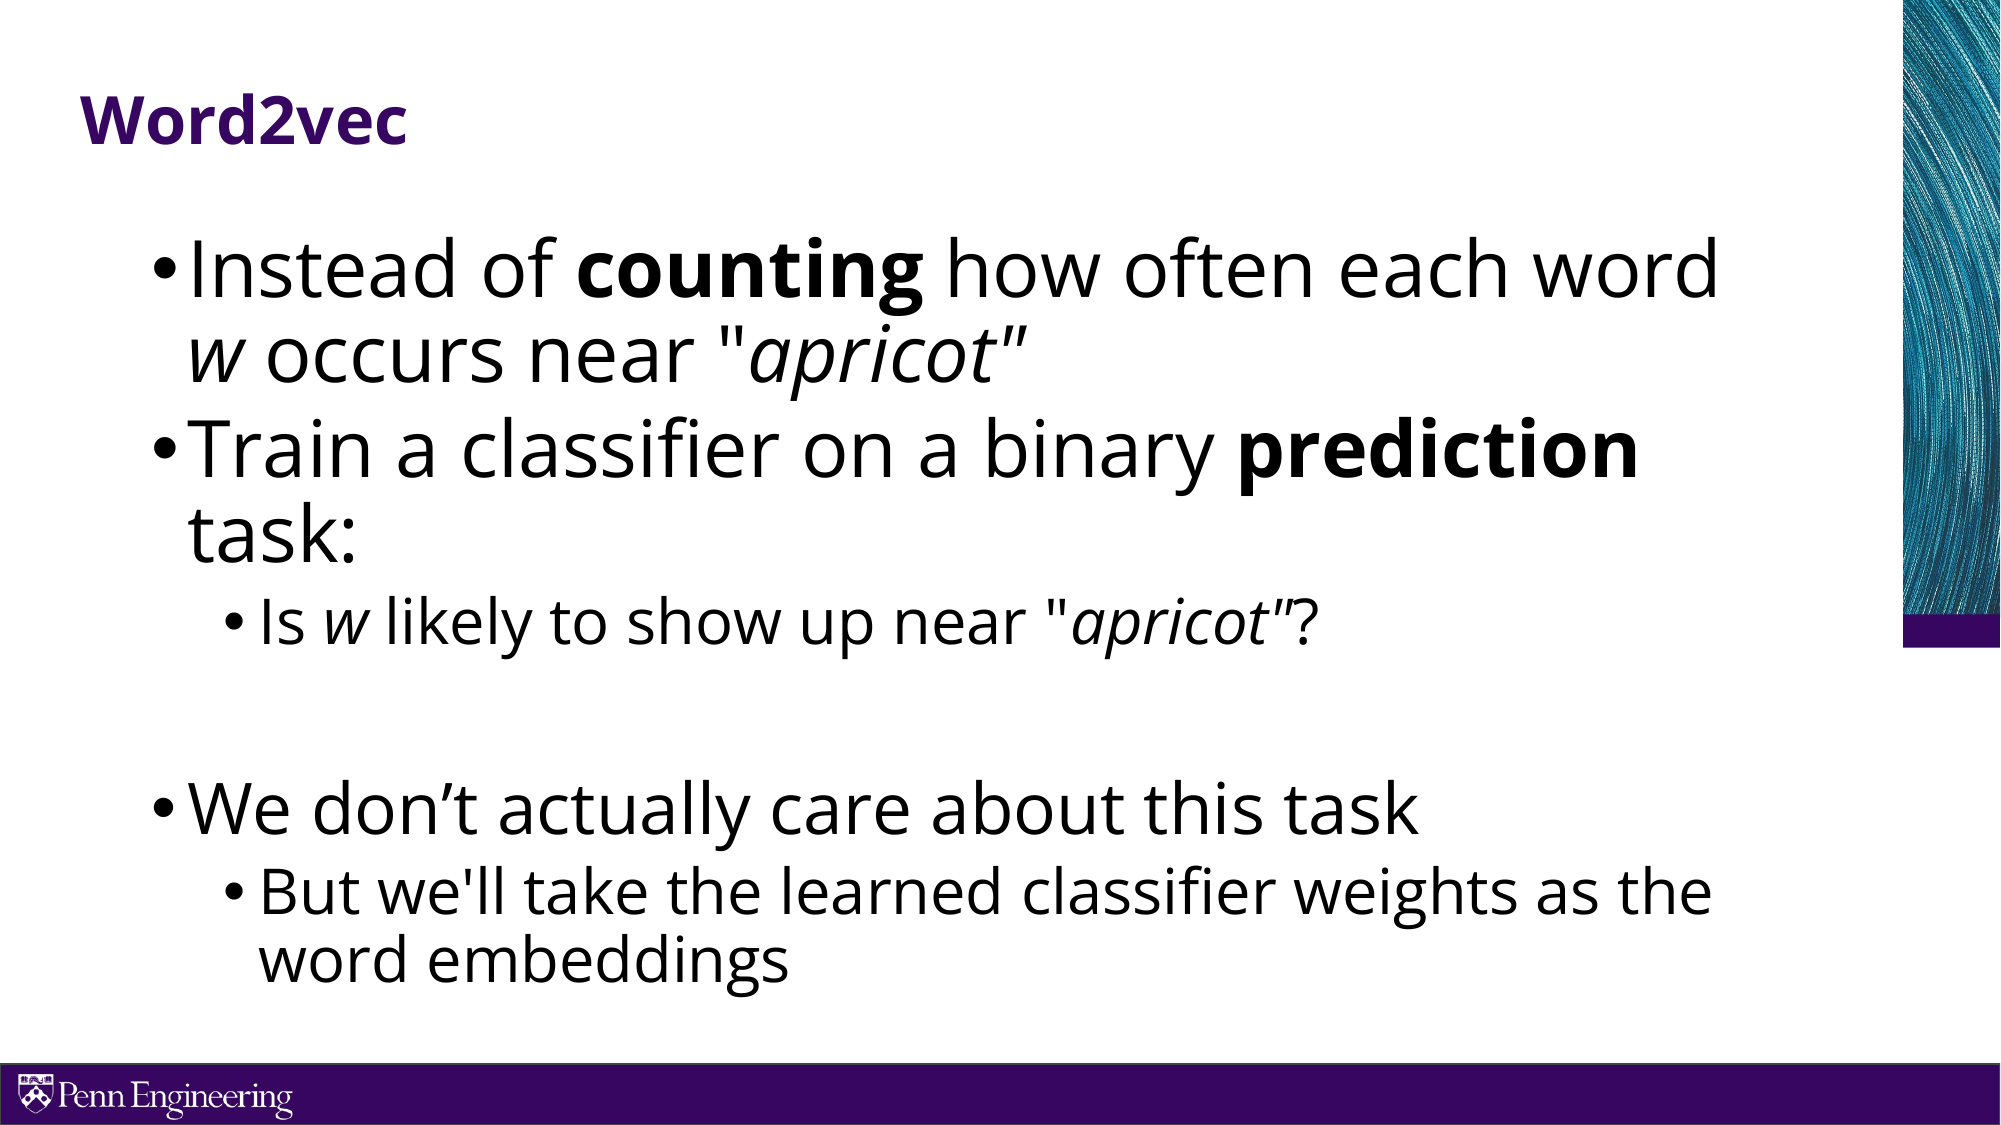

# Word2vec
Instead of counting how often each word w occurs near "apricot"
Train a classifier on a binary prediction task:
Is w likely to show up near "apricot"?

We don’t actually care about this task
But we'll take the learned classifier weights as the word embeddings